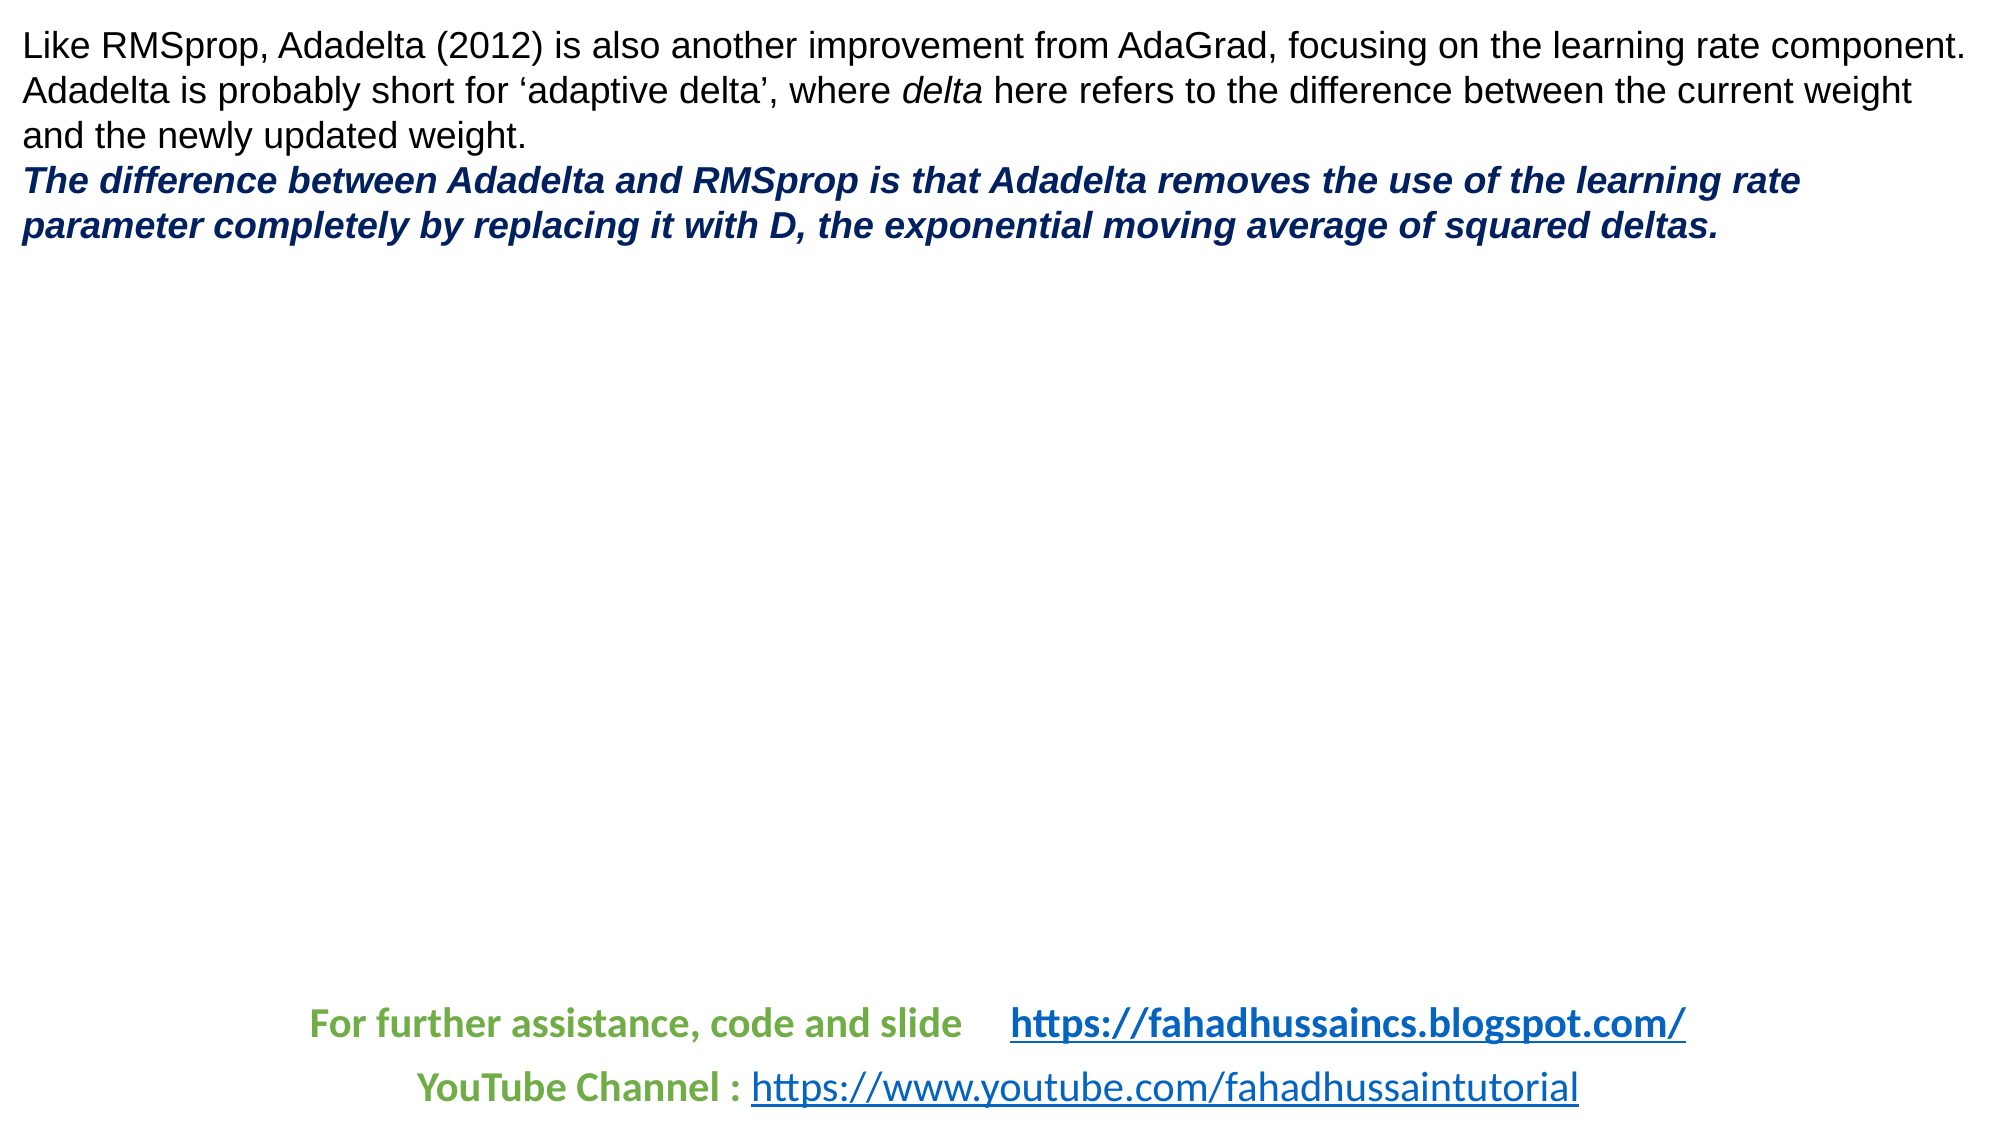

Like RMSprop, Adadelta (2012) is also another improvement from AdaGrad, focusing on the learning rate component. Adadelta is probably short for ‘adaptive delta’, where delta here refers to the difference between the current weight and the newly updated weight.
The difference between Adadelta and RMSprop is that Adadelta removes the use of the learning rate parameter completely by replacing it with D, the exponential moving average of squared deltas.
For further assistance, code and slide     https://fahadhussaincs.blogspot.com/
YouTube Channel : https://www.youtube.com/fahadhussaintutorial